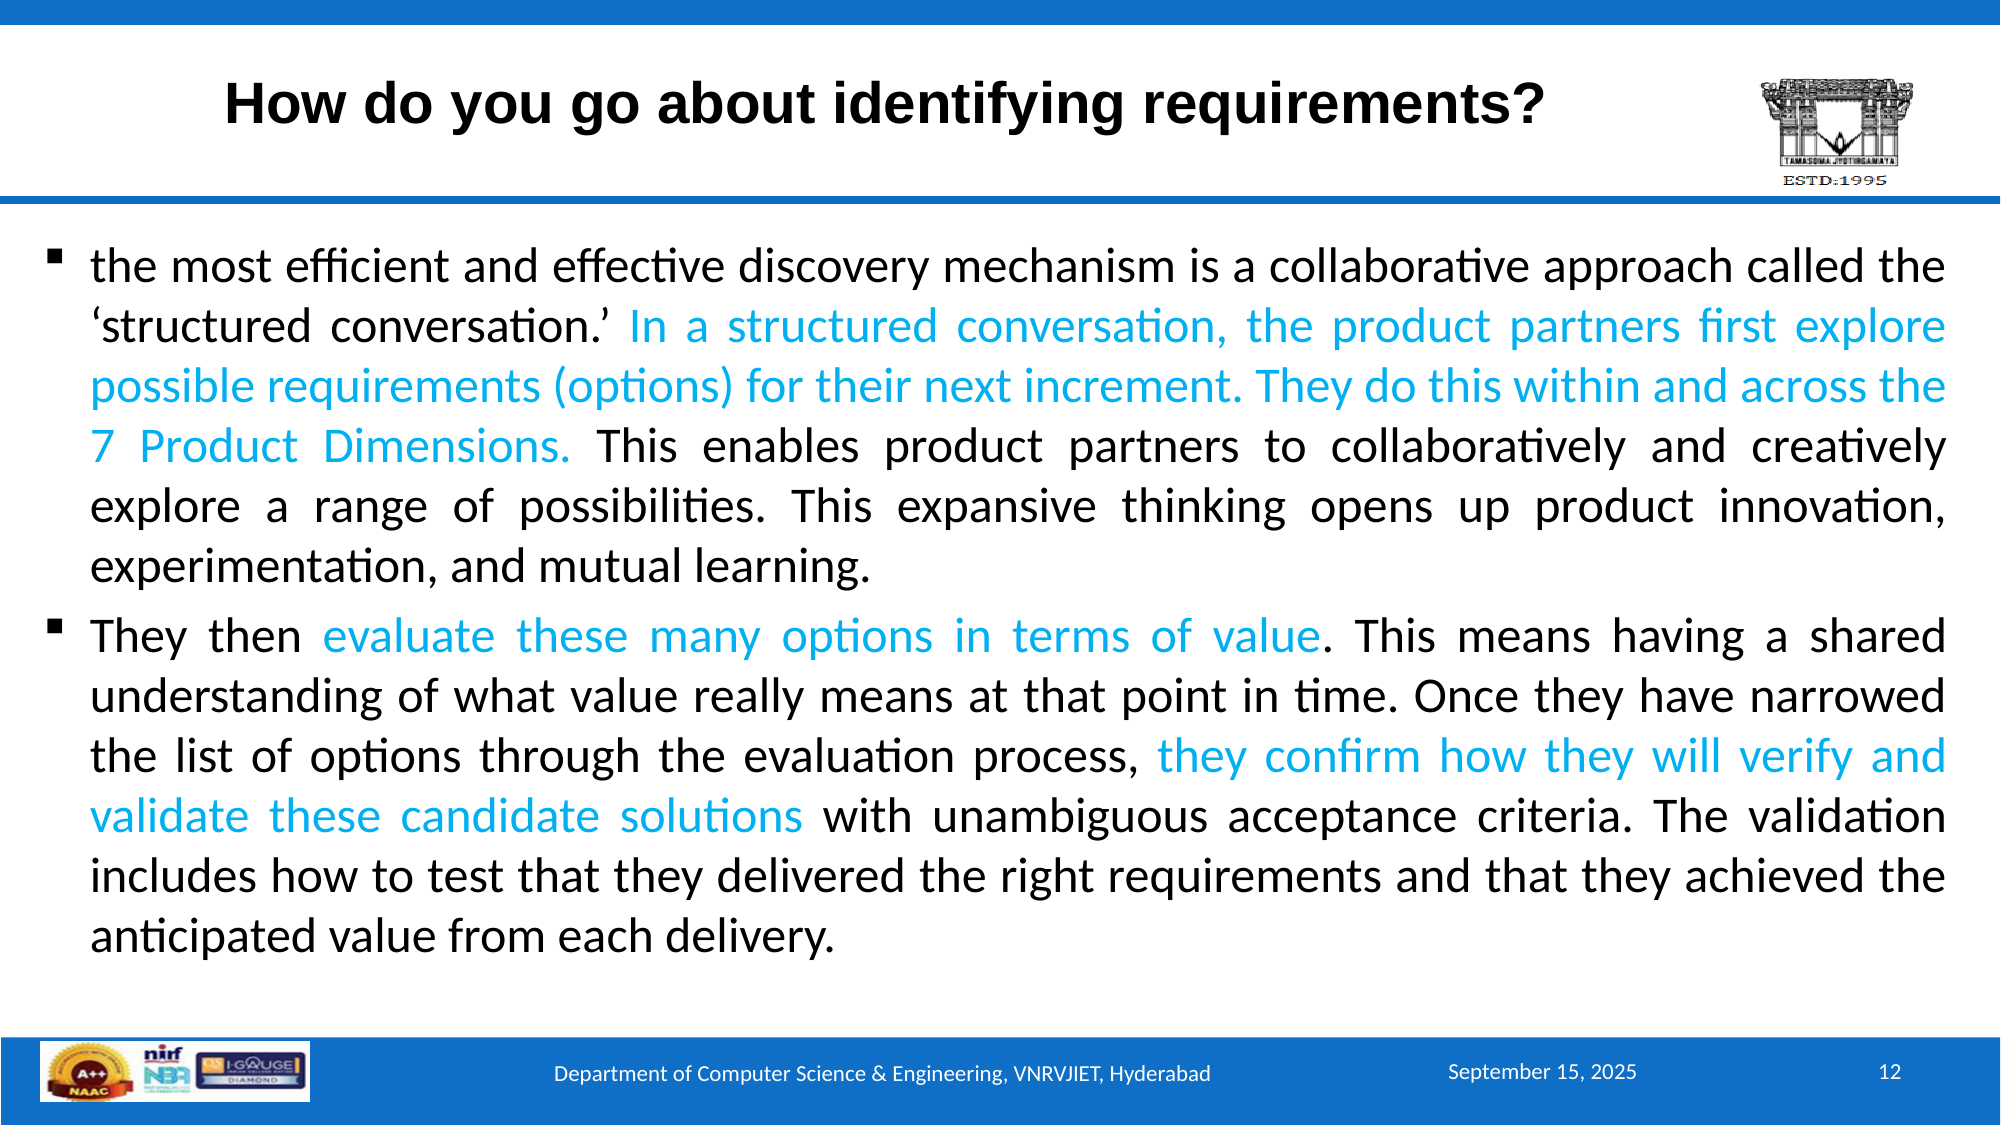

# How do you go about identifying requirements?
the most efficient and effective discovery mechanism is a collaborative approach called the ‘structured conversation.’ In a structured conversation, the product partners first explore possible requirements (options) for their next increment. They do this within and across the 7 Product Dimensions. This enables product partners to collaboratively and creatively explore a range of possibilities. This expansive thinking opens up product innovation, experimentation, and mutual learning.
They then evaluate these many options in terms of value. This means having a shared understanding of what value really means at that point in time. Once they have narrowed the list of options through the evaluation process, they confirm how they will verify and validate these candidate solutions with unambiguous acceptance criteria. The validation includes how to test that they delivered the right requirements and that they achieved the anticipated value from each delivery.
September 15, 2025
12
Department of Computer Science & Engineering, VNRVJIET, Hyderabad